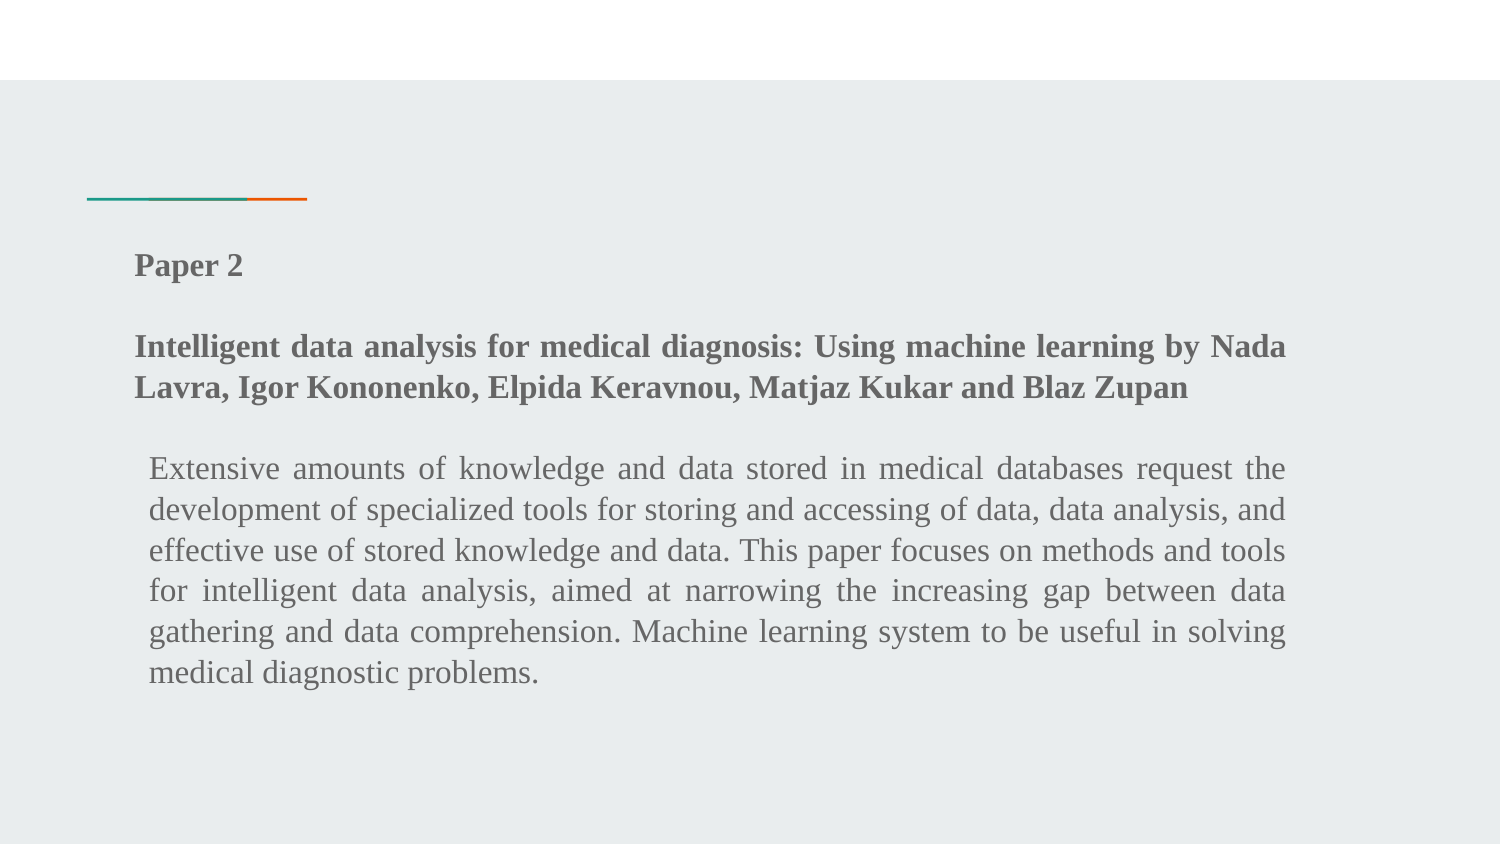

#
Paper 2

Intelligent data analysis for medical diagnosis: Using machine learning by Nada Lavra, Igor Kononenko, Elpida Keravnou, Matjaz Kukar and Blaz Zupan

Extensive amounts of knowledge and data stored in medical databases request the development of specialized tools for storing and accessing of data, data analysis, and effective use of stored knowledge and data. This paper focuses on methods and tools for intelligent data analysis, aimed at narrowing the increasing gap between data gathering and data comprehension. Machine learning system to be useful in solving medical diagnostic problems.